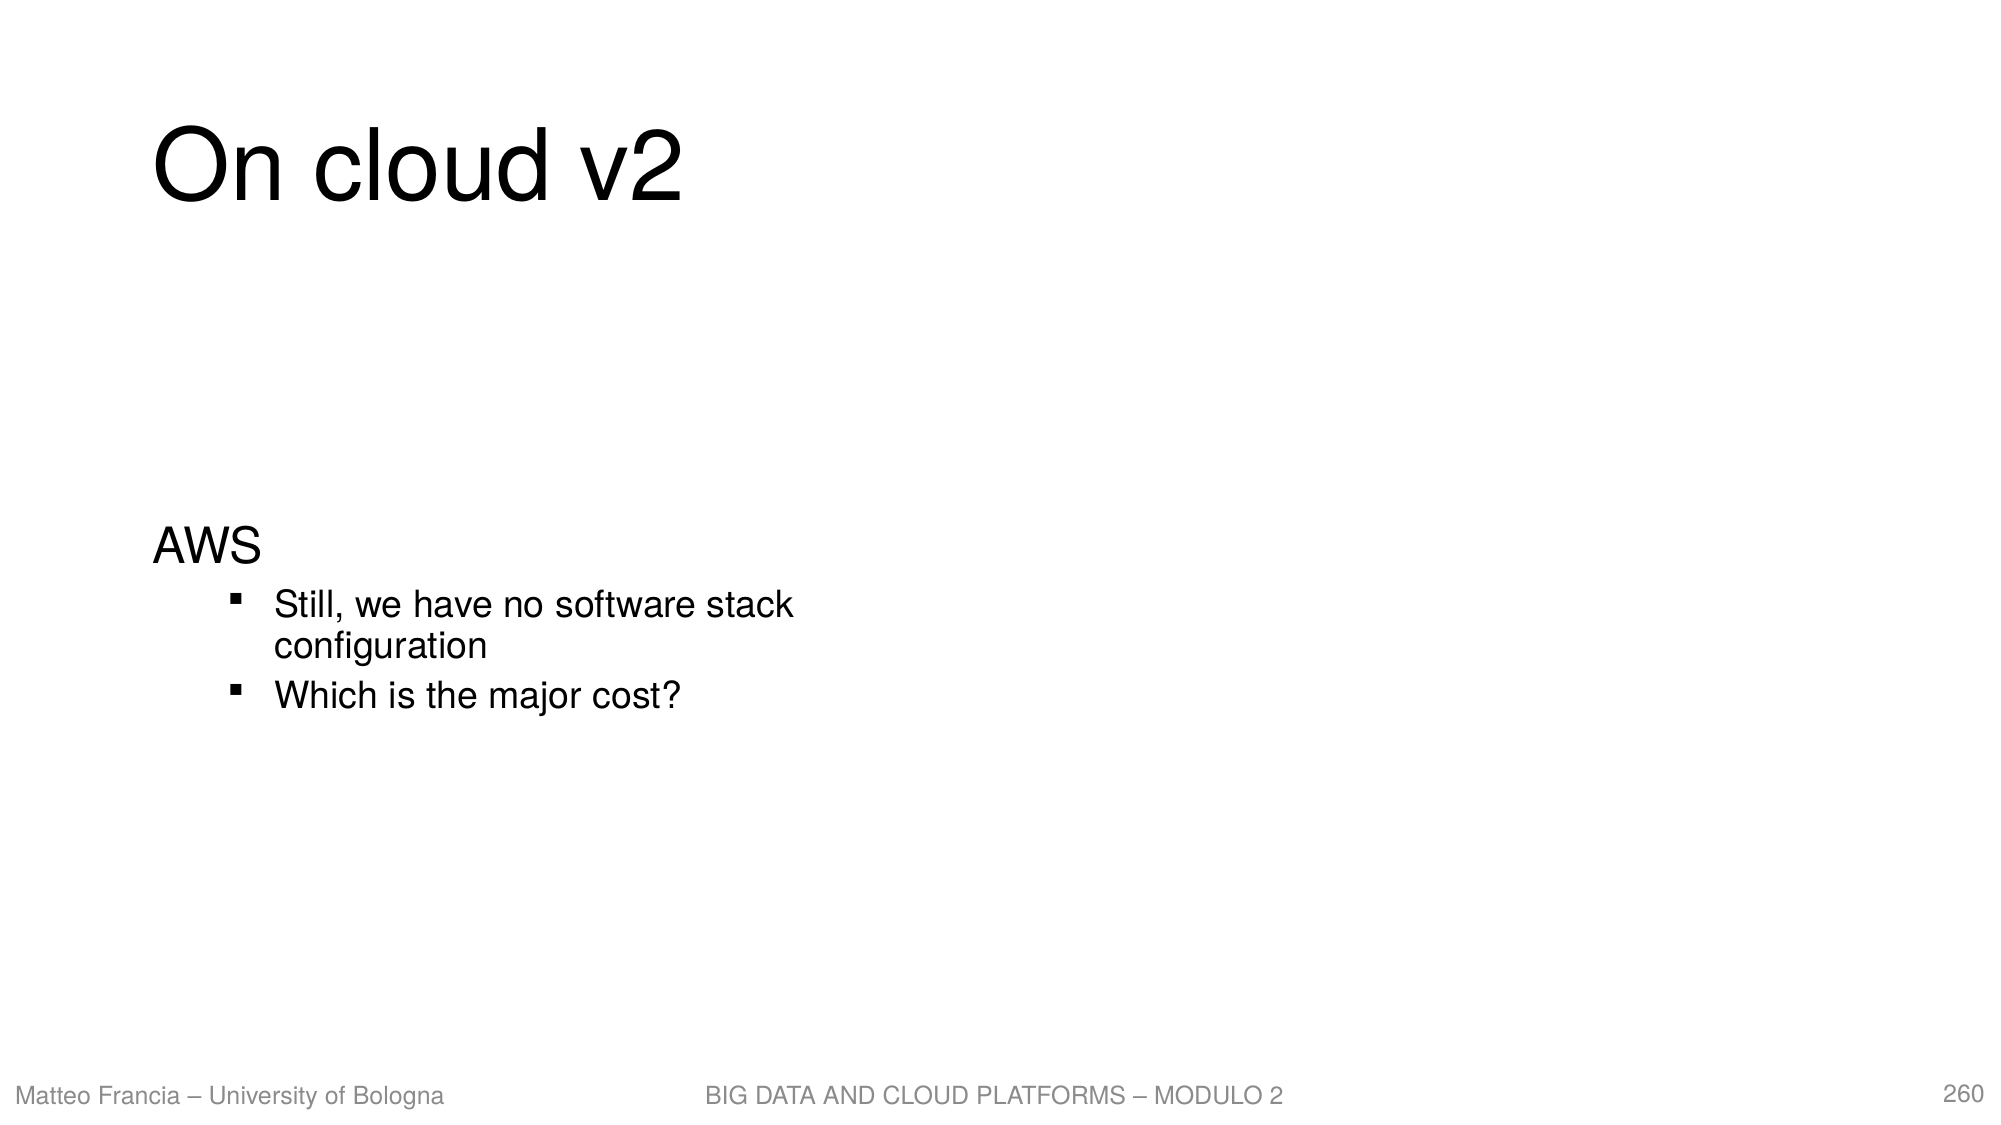

# On cloud v2
AWS
Still, we have no software stack configuration
Which is the major cost?

260
Matteo Francia – University of Bologna